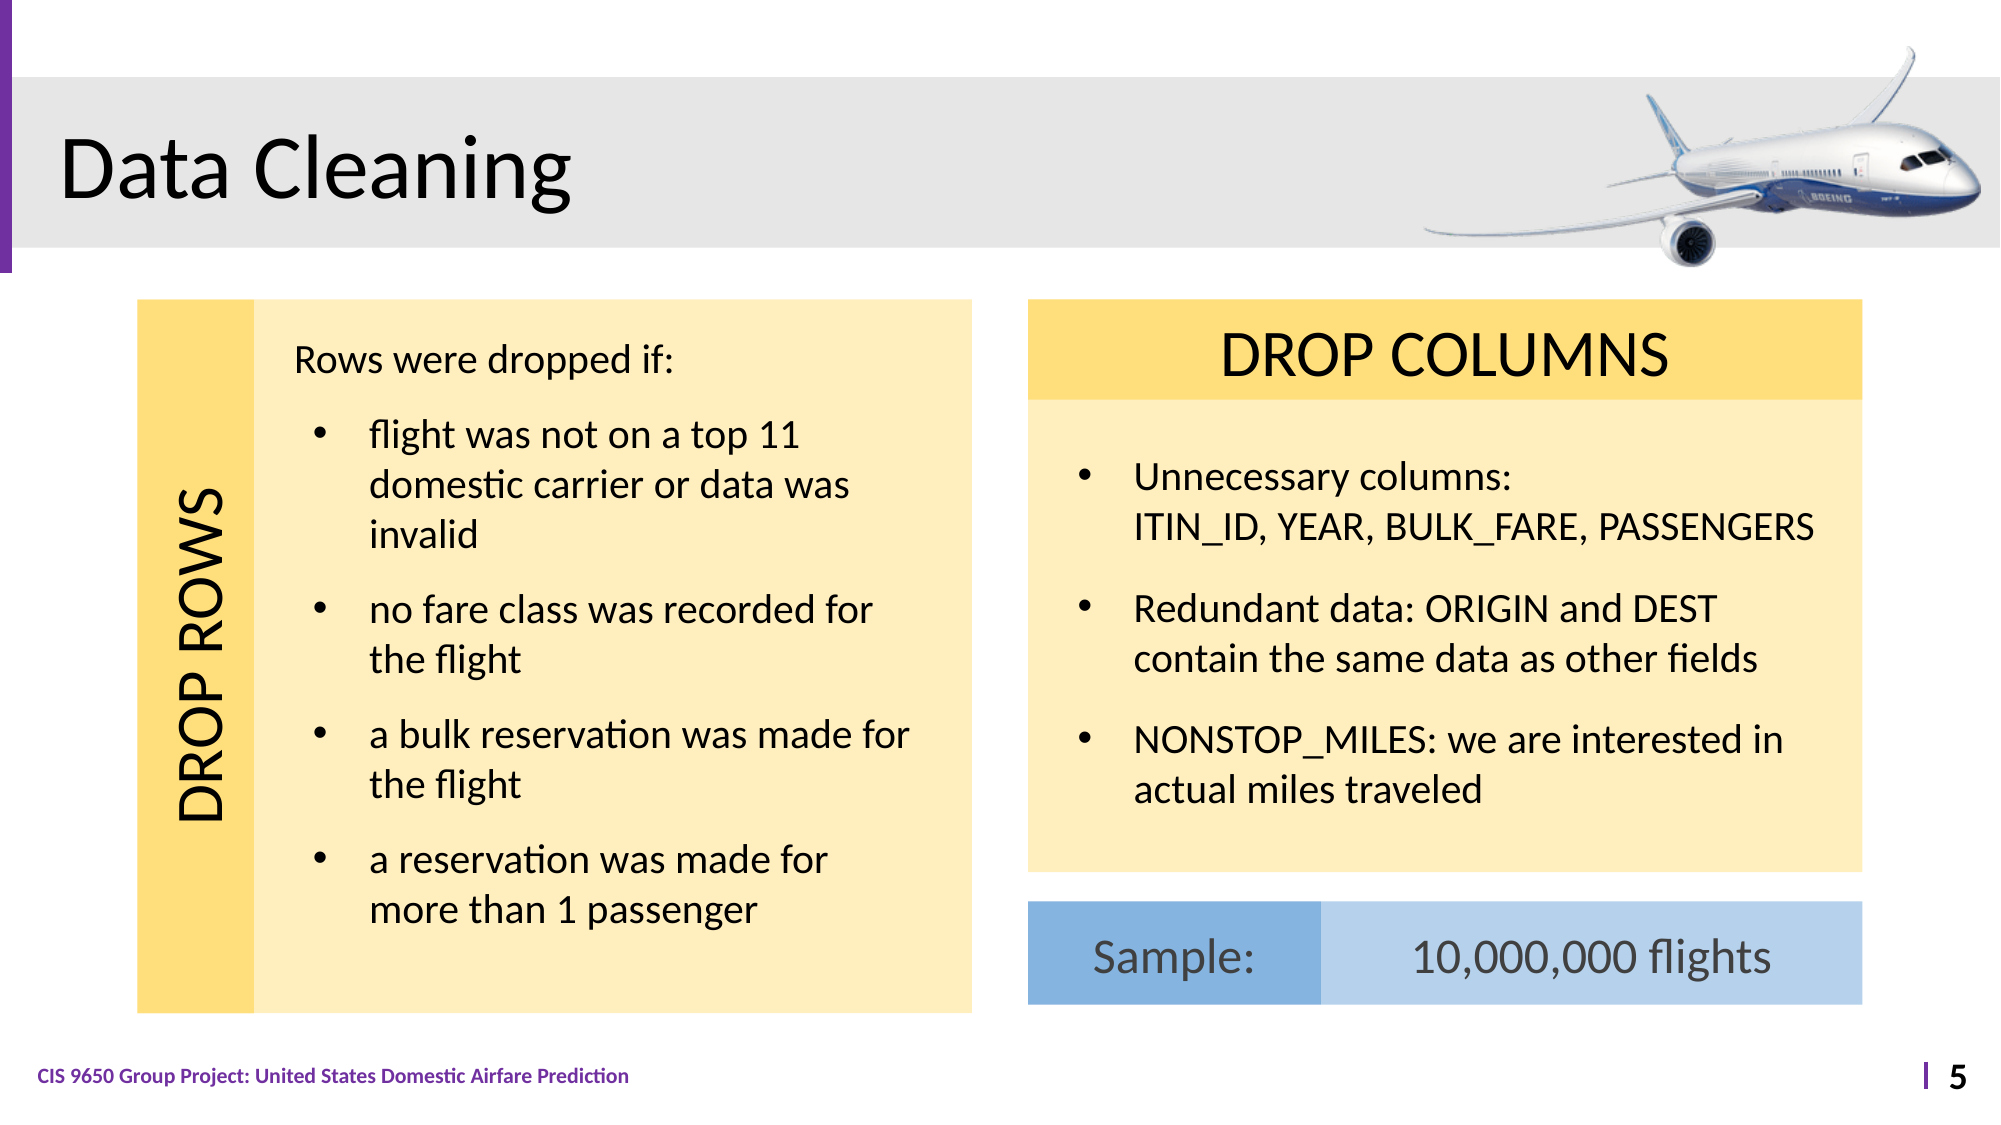

# Data Cleaning
DROP COLUMNS

Rows were dropped if:
flight was not on a top 11 domestic carrier or data was invalid
no fare class was recorded for the flight
a bulk reservation was made for the flight
a reservation was made for more than 1 passenger
Unnecessary columns:
ITIN_ID, YEAR, BULK_FARE, PASSENGERS
Redundant data: ORIGIN and DEST contain the same data as other fields
NONSTOP_MILES: we are interested in actual miles traveled
DROP ROWS
Sample:
10,000,000 flights